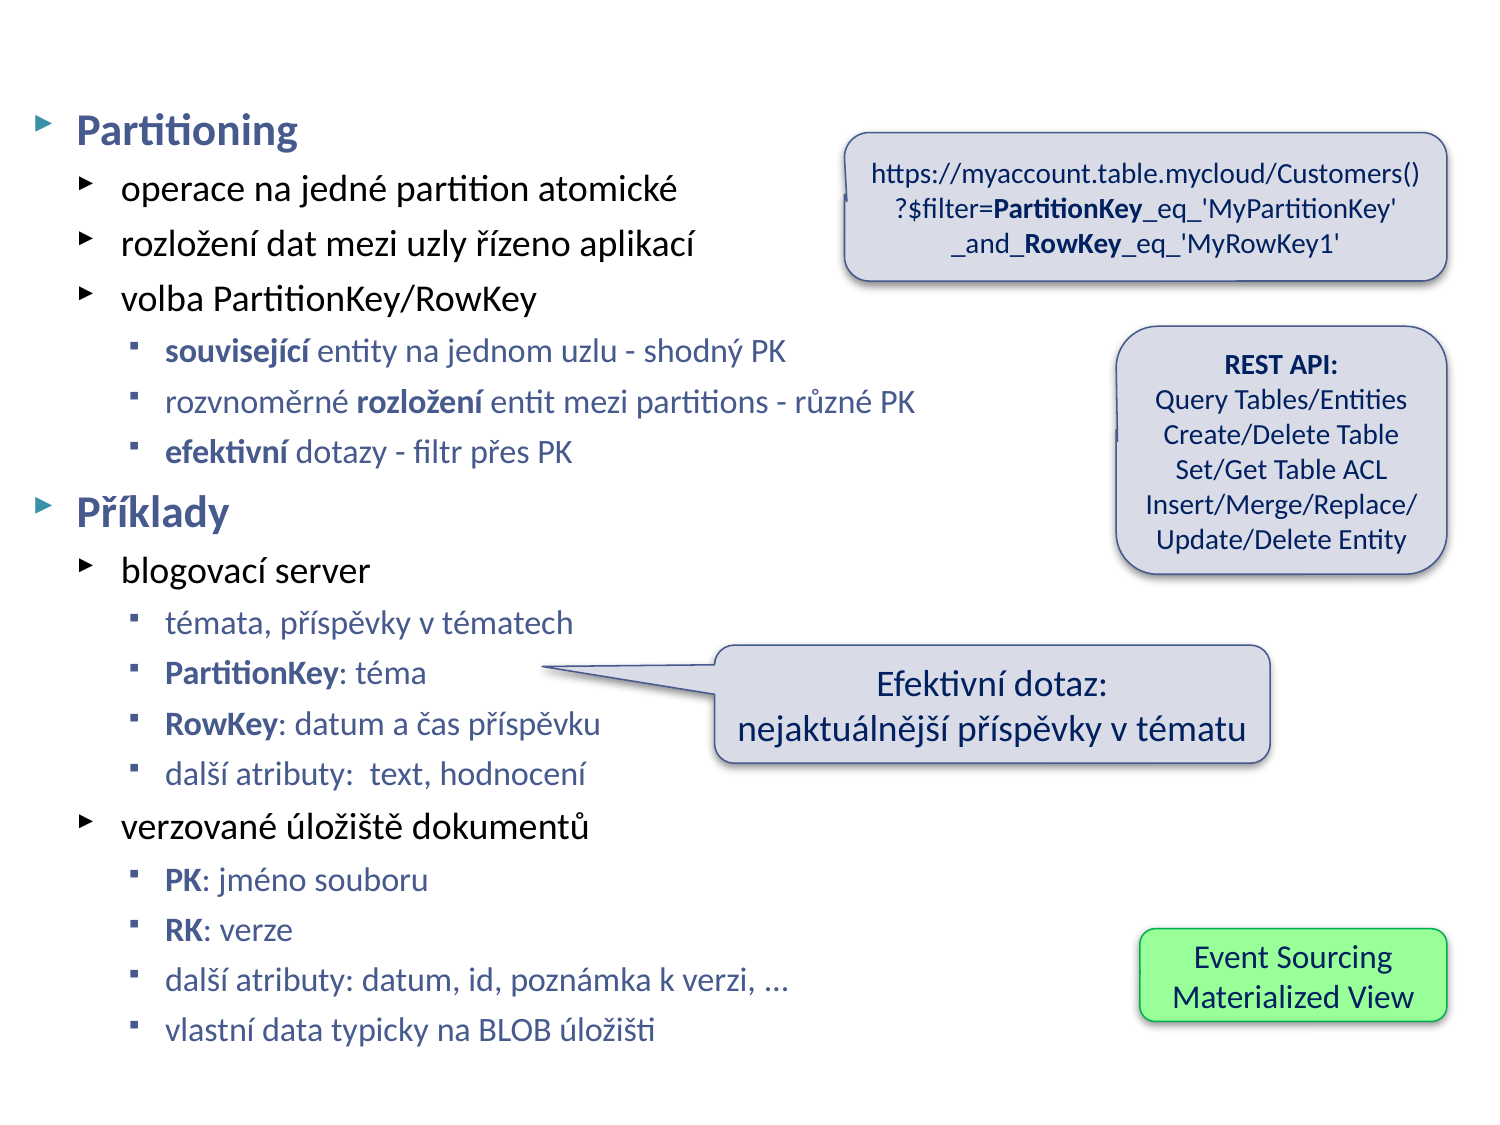

# Key-Value Tables - partitioning & scalability
Partitioning
operace na jedné partition atomické
rozložení dat mezi uzly řízeno aplikací
volba PartitionKey/RowKey
související entity na jednom uzlu - shodný PK
rozvnoměrné rozložení entit mezi partitions - různé PK
efektivní dotazy - filtr přes PK
Příklady
blogovací server
témata, příspěvky v tématech
PartitionKey: téma
RowKey: datum a čas příspěvku
další atributy:  text, hodnocení
verzované úložiště dokumentů
PK: jméno souboru
RK: verze
další atributy: datum, id, poznámka k verzi, ...
vlastní data typicky na BLOB úložišti
https://myaccount.table.mycloud/Customers()
?$filter=PartitionKey_eq_'MyPartitionKey'
_and_RowKey_eq_'MyRowKey1'
REST API:
Query Tables/Entities
Create/Delete Table
Set/Get Table ACL
Insert/Merge/Replace/
Update/Delete Entity
Efektivní dotaz:
nejaktuálnější příspěvky v tématu
Event Sourcing
Materialized View